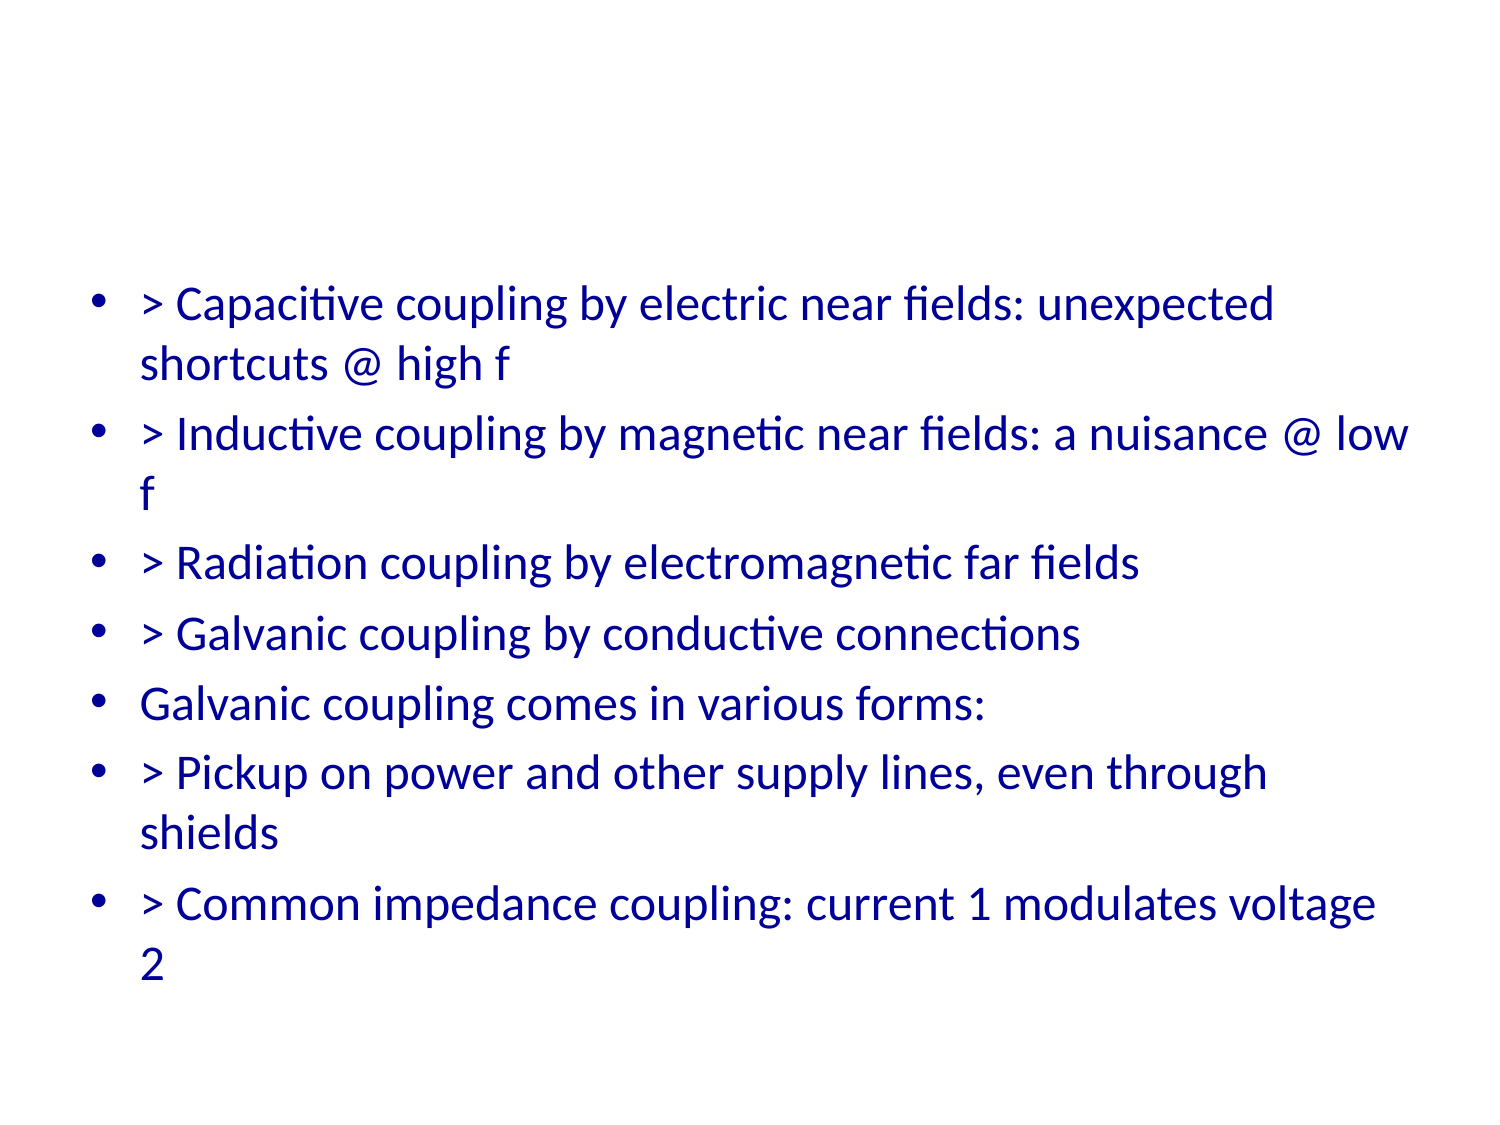

#
> Capacitive coupling by electric near fields: unexpected shortcuts @ high f
> Inductive coupling by magnetic near fields: a nuisance @ low f
> Radiation coupling by electromagnetic far fields
> Galvanic coupling by conductive connections
Galvanic coupling comes in various forms:
> Pickup on power and other supply lines, even through shields
> Common impedance coupling: current 1 modulates voltage 2